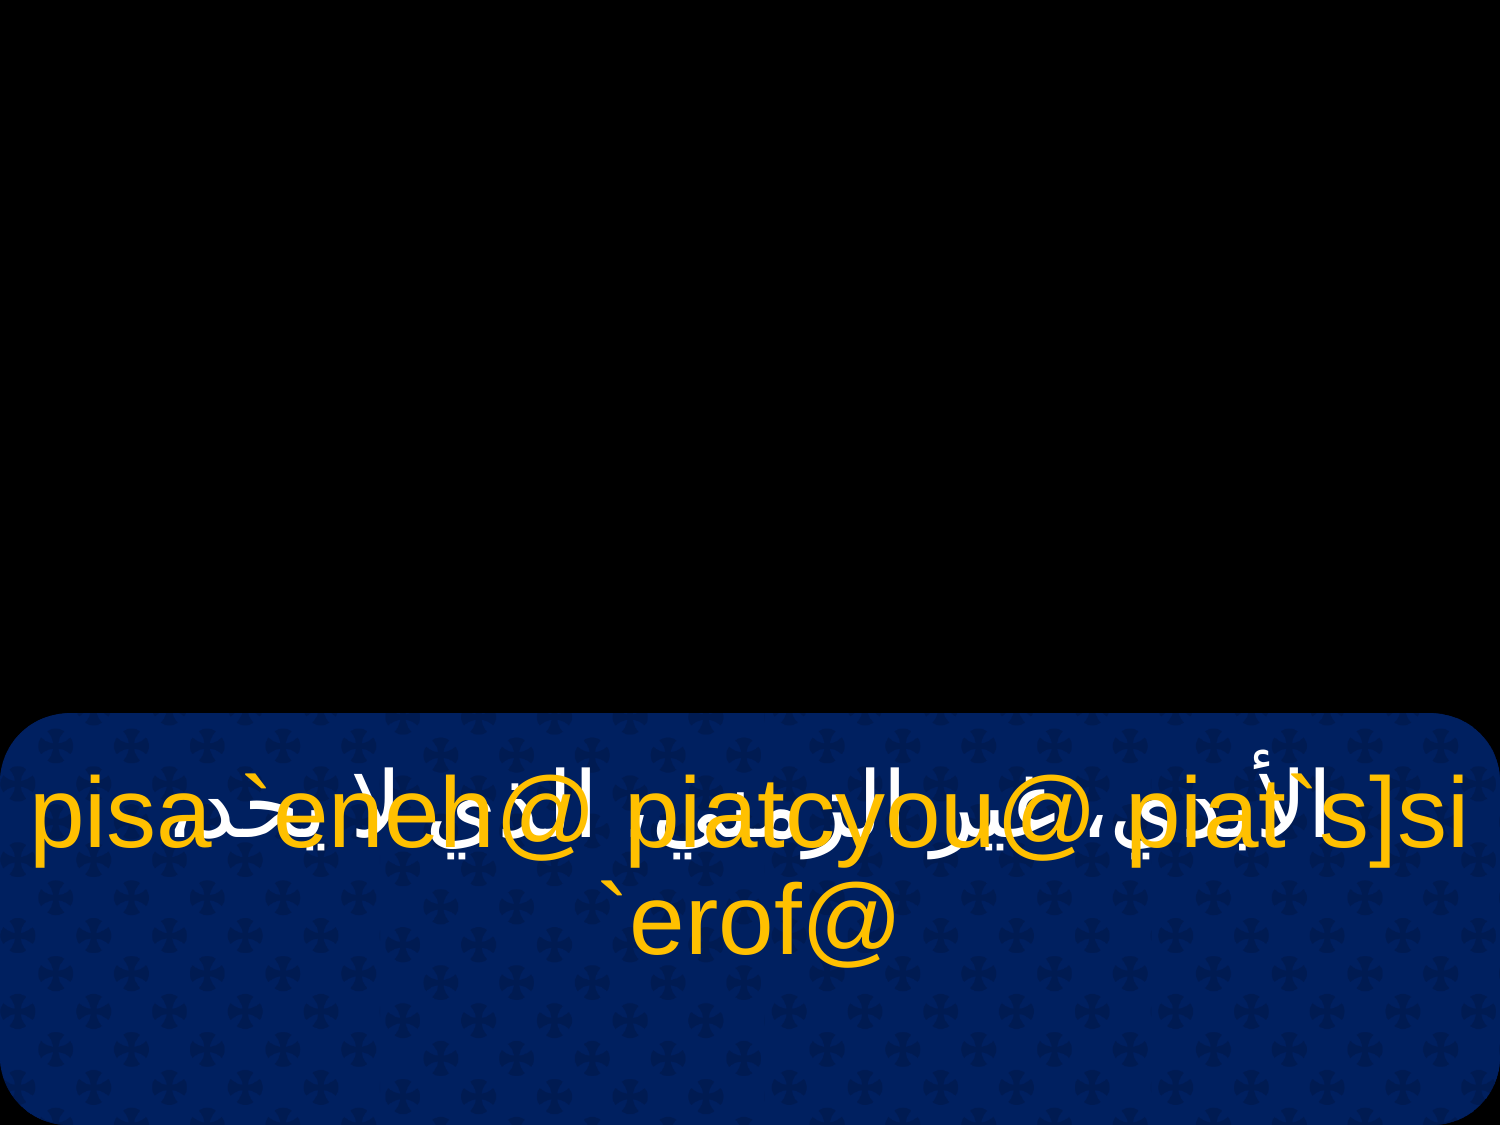

# الأبدي، غير الزمني، الذي لا يحد،
pisa `eneh@ piatcyou@ piat`s]si `erof@